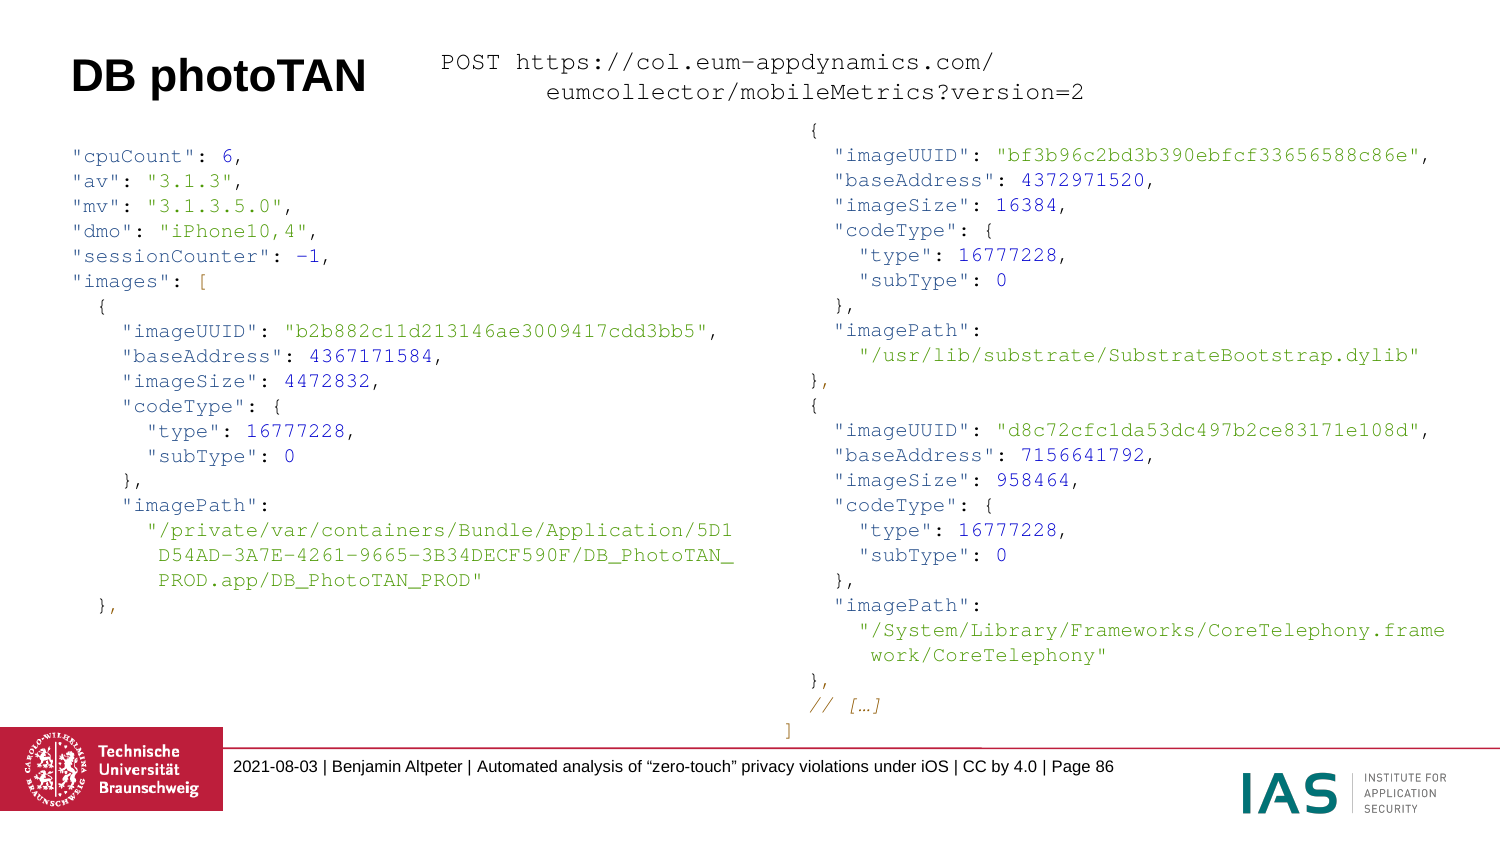

# DB photoTAN
POST https://col.eum-appdynamics.com/
       eumcollector/mobileMetrics?version=2
  {
    "imageUUID": "bf3b96c2bd3b390ebfcf33656588c86e",
    "baseAddress": 4372971520,
    "imageSize": 16384,
    "codeType": {
      "type": 16777228,
      "subType": 0
    },
    "imagePath":
      "/usr/lib/substrate/SubstrateBootstrap.dylib"
  },
  {
    "imageUUID": "d8c72cfc1da53dc497b2ce83171e108d",
    "baseAddress": 7156641792,
    "imageSize": 958464,
    "codeType": {
      "type": 16777228,
      "subType": 0
    },
    "imagePath":
      "/System/Library/Frameworks/CoreTelephony.frame
       work/CoreTelephony"
  },
  // […]
]
"cpuCount": 6,
"av": "3.1.3",
"mv": "3.1.3.5.0",
"dmo": "iPhone10,4",
"sessionCounter": -1,
"images": [
  {
    "imageUUID": "b2b882c11d213146ae3009417cdd3bb5",
    "baseAddress": 4367171584,
    "imageSize": 4472832,
    "codeType": {
      "type": 16777228,
      "subType": 0
    },
    "imagePath":
      "/private/var/containers/Bundle/Application/5D1
       D54AD-3A7E-4261-9665-3B34DECF590F/DB_PhotoTAN_
       PROD.app/DB_PhotoTAN_PROD"
  },